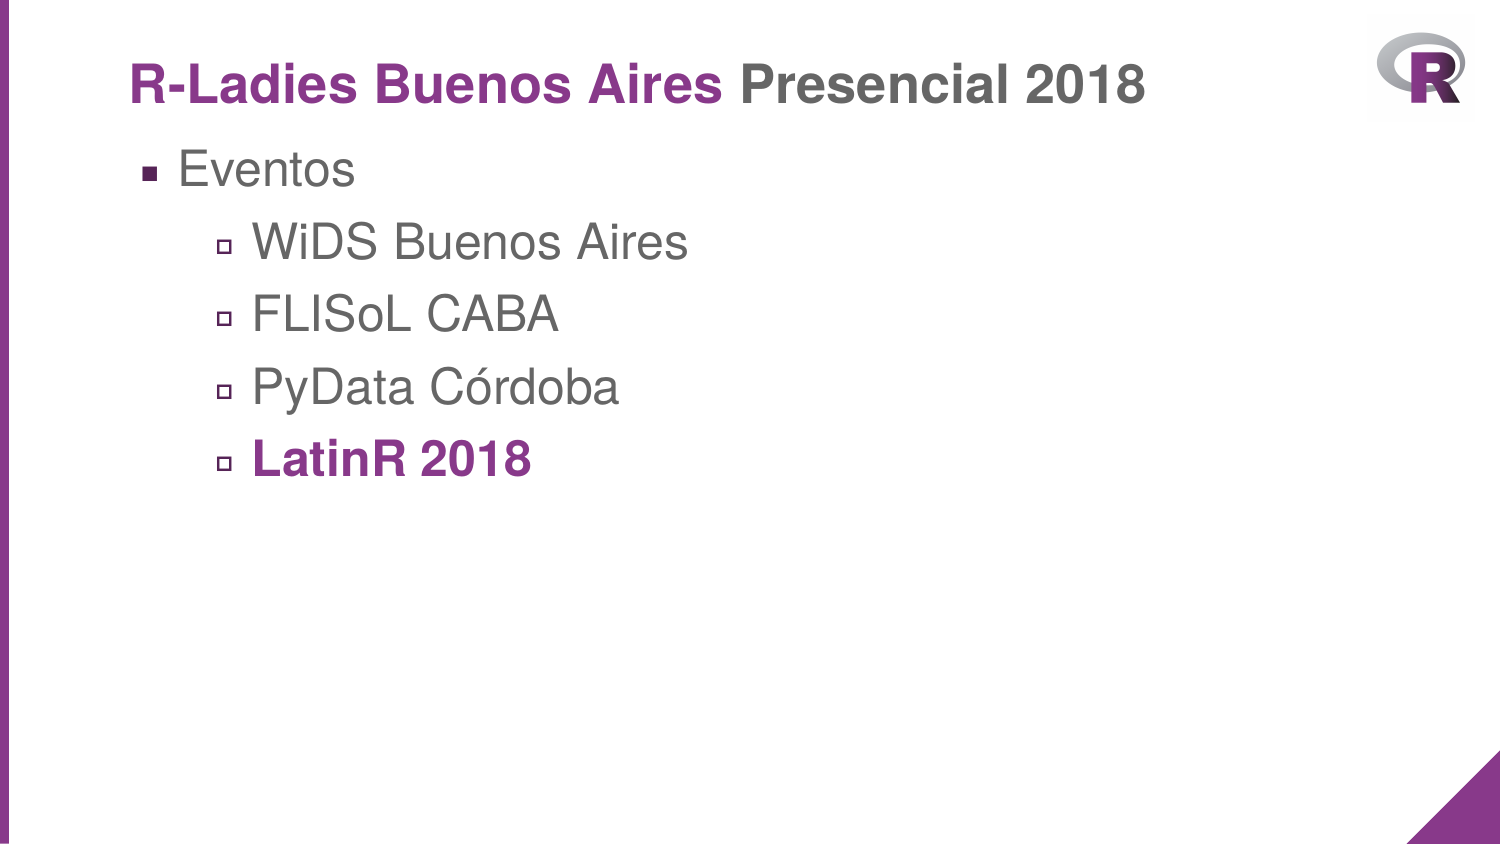

# R-Ladies Buenos Aires Presencial 2018
Eventos
WiDS Buenos Aires
FLISoL CABA
PyData Córdoba
LatinR 2018